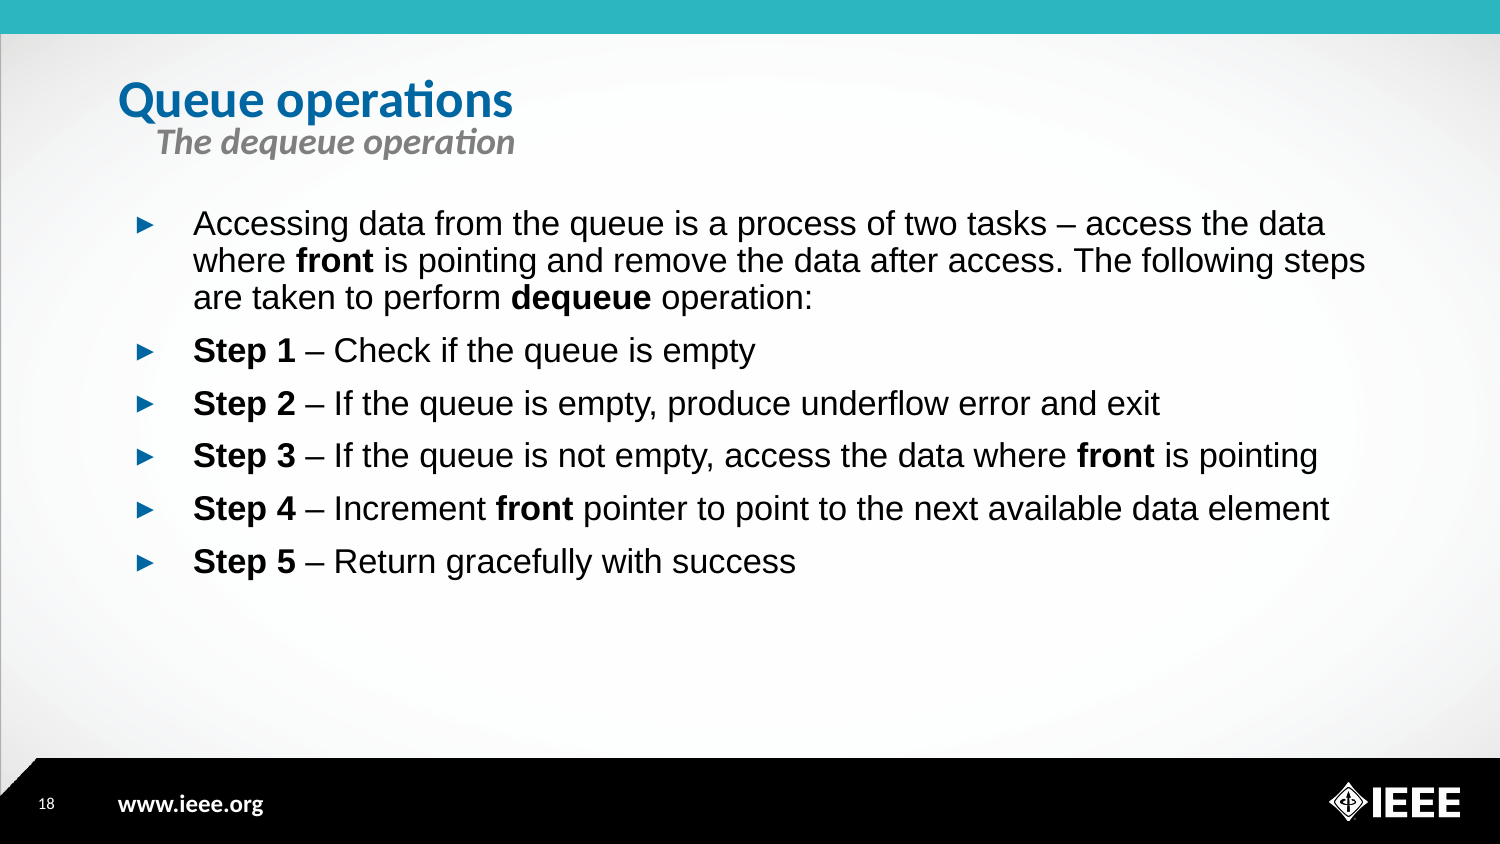

# Queue operations
The dequeue operation
Accessing data from the queue is a process of two tasks – access the data where front is pointing and remove the data after access. The following steps are taken to perform dequeue operation:
Step 1 – Check if the queue is empty
Step 2 – If the queue is empty, produce underflow error and exit
Step 3 – If the queue is not empty, access the data where front is pointing
Step 4 – Increment front pointer to point to the next available data element
Step 5 – Return gracefully with success
18